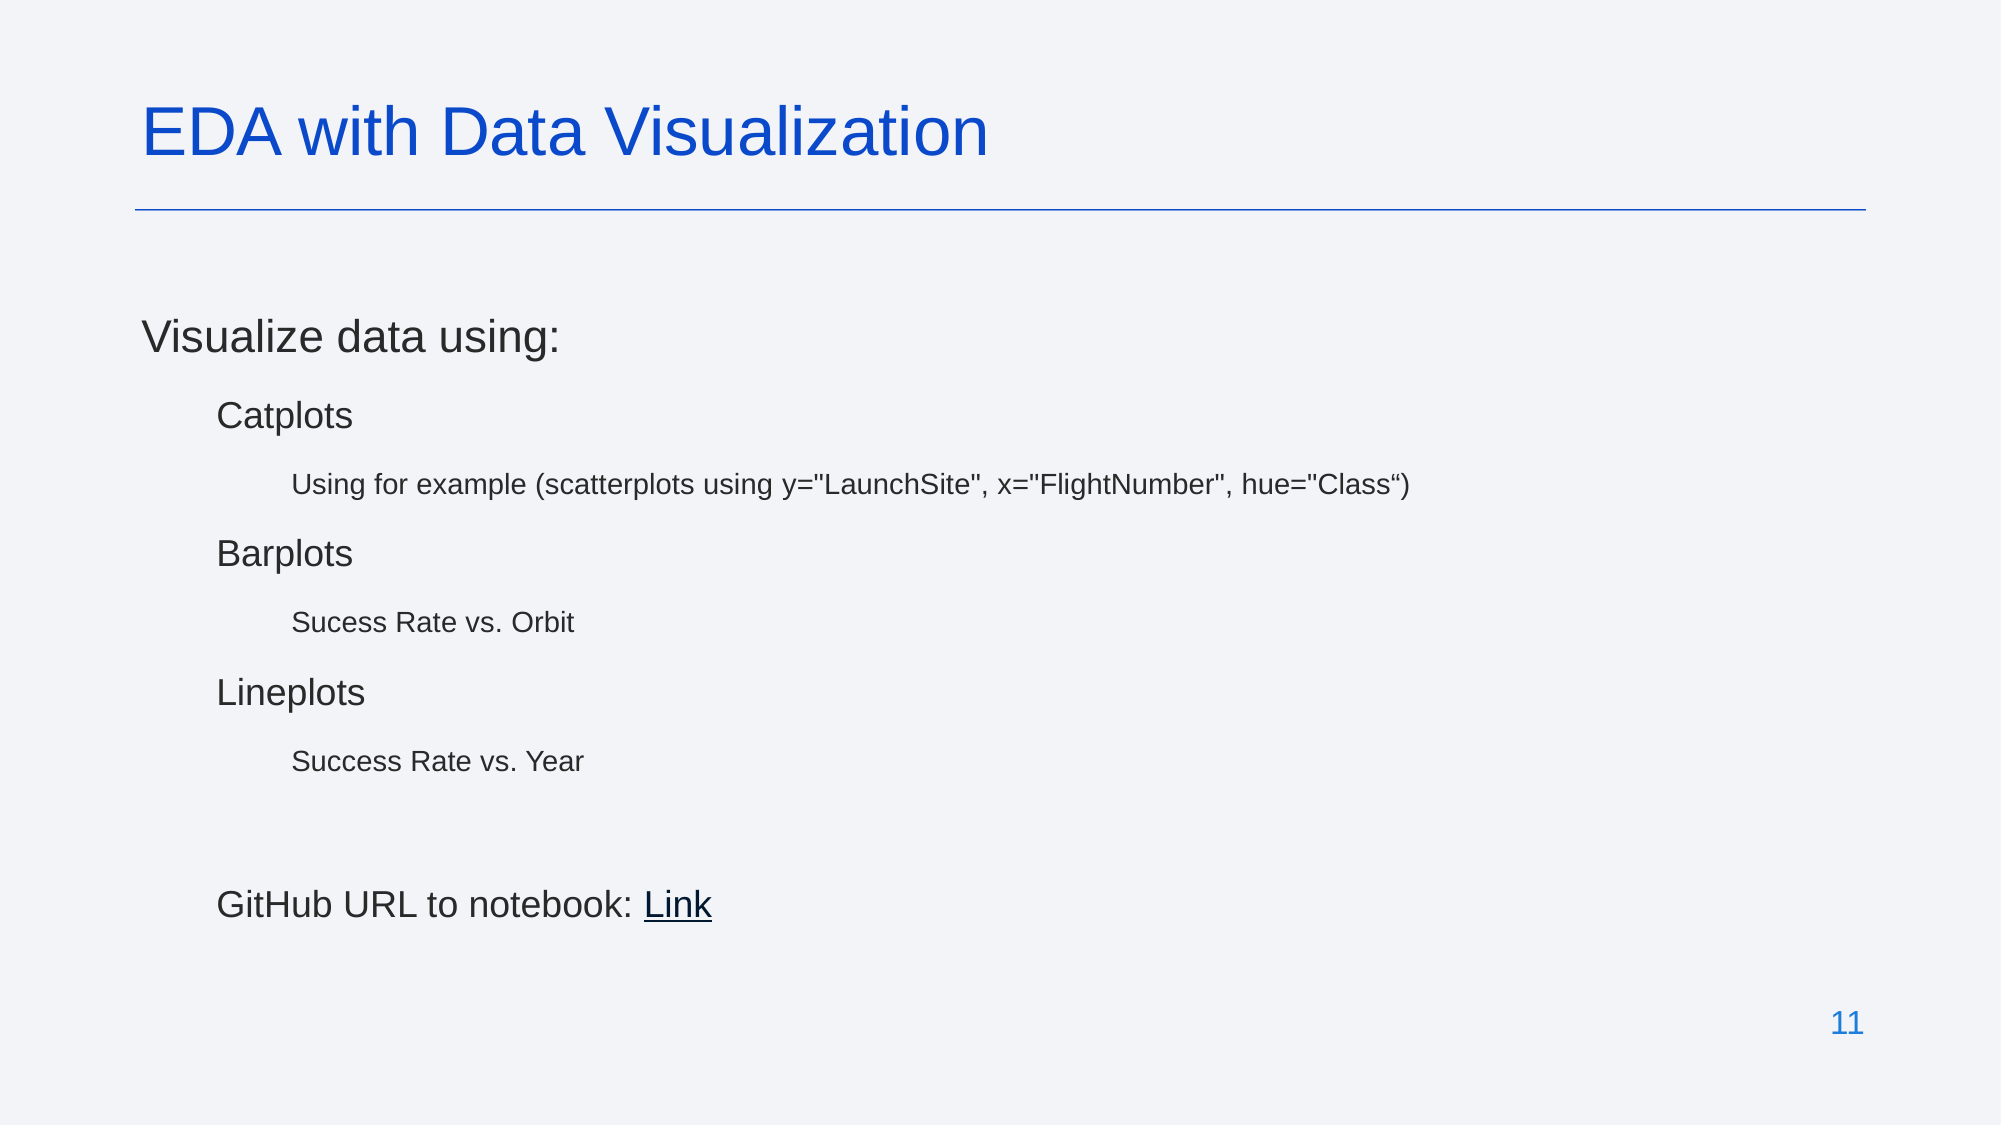

EDA with Data Visualization
Visualize data using:
Catplots
Using for example (scatterplots using y="LaunchSite", x="FlightNumber", hue="Class“)
Barplots
Sucess Rate vs. Orbit
Lineplots
Success Rate vs. Year

GitHub URL to notebook: Link

11